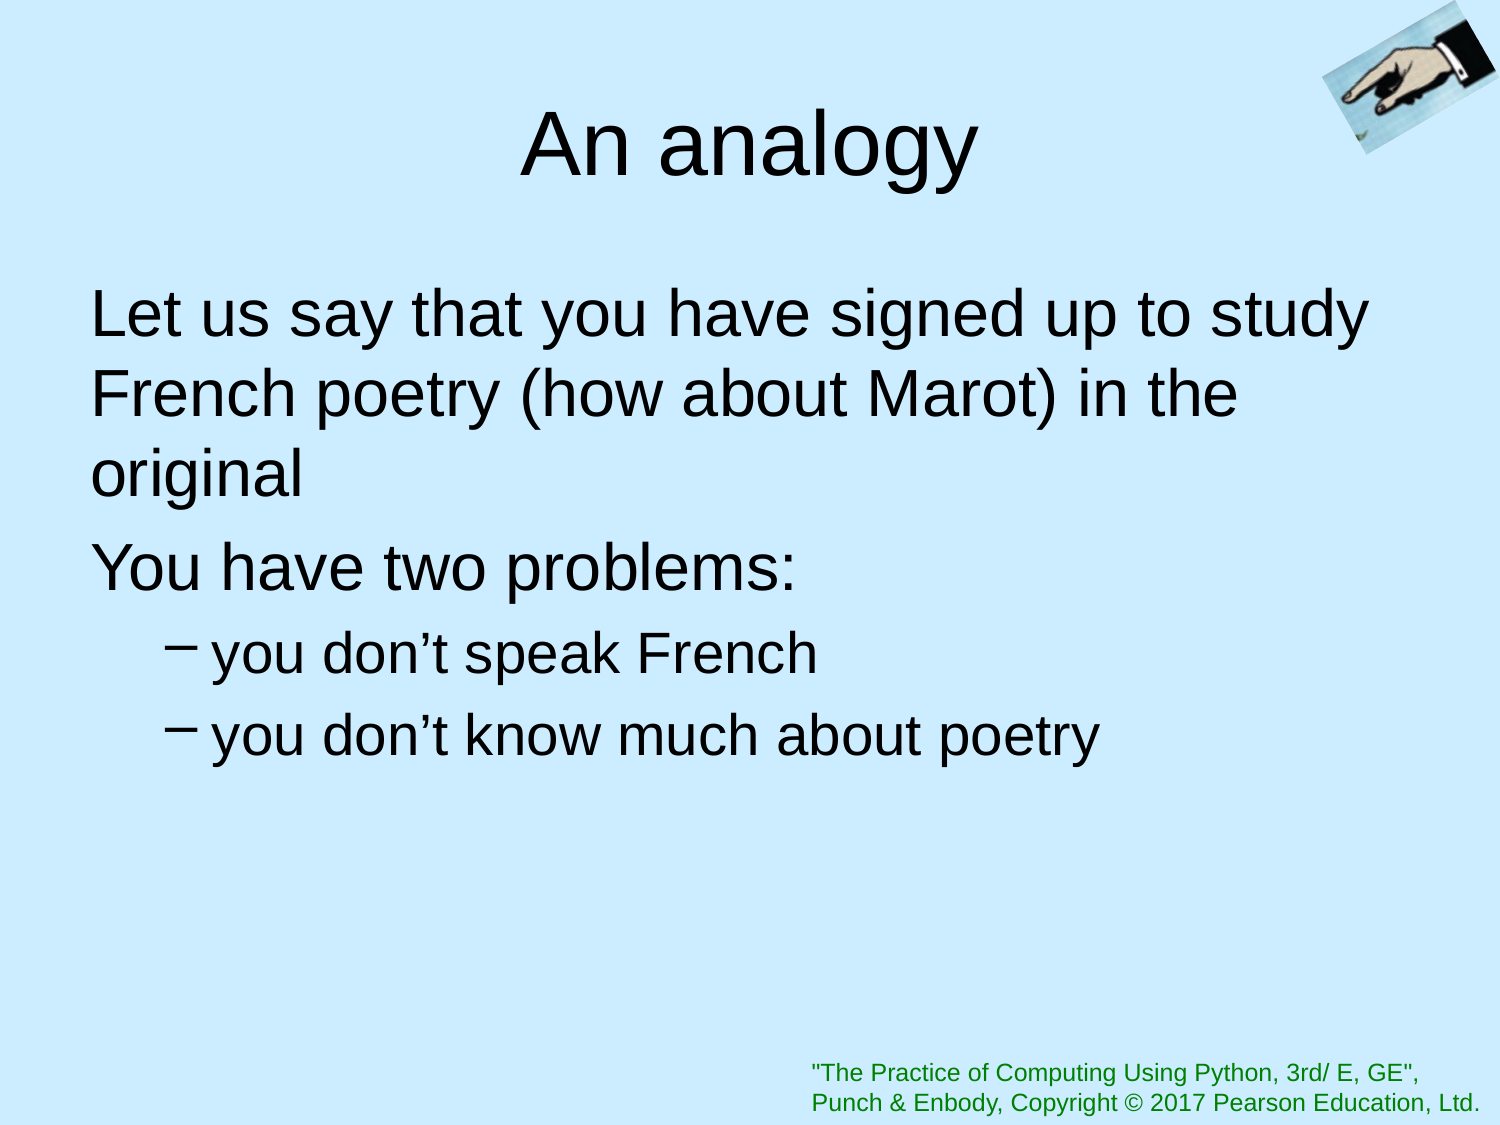

# An analogy
Let us say that you have signed up to study French poetry (how about Marot) in the original
You have two problems:
you don’t speak French
you don’t know much about poetry